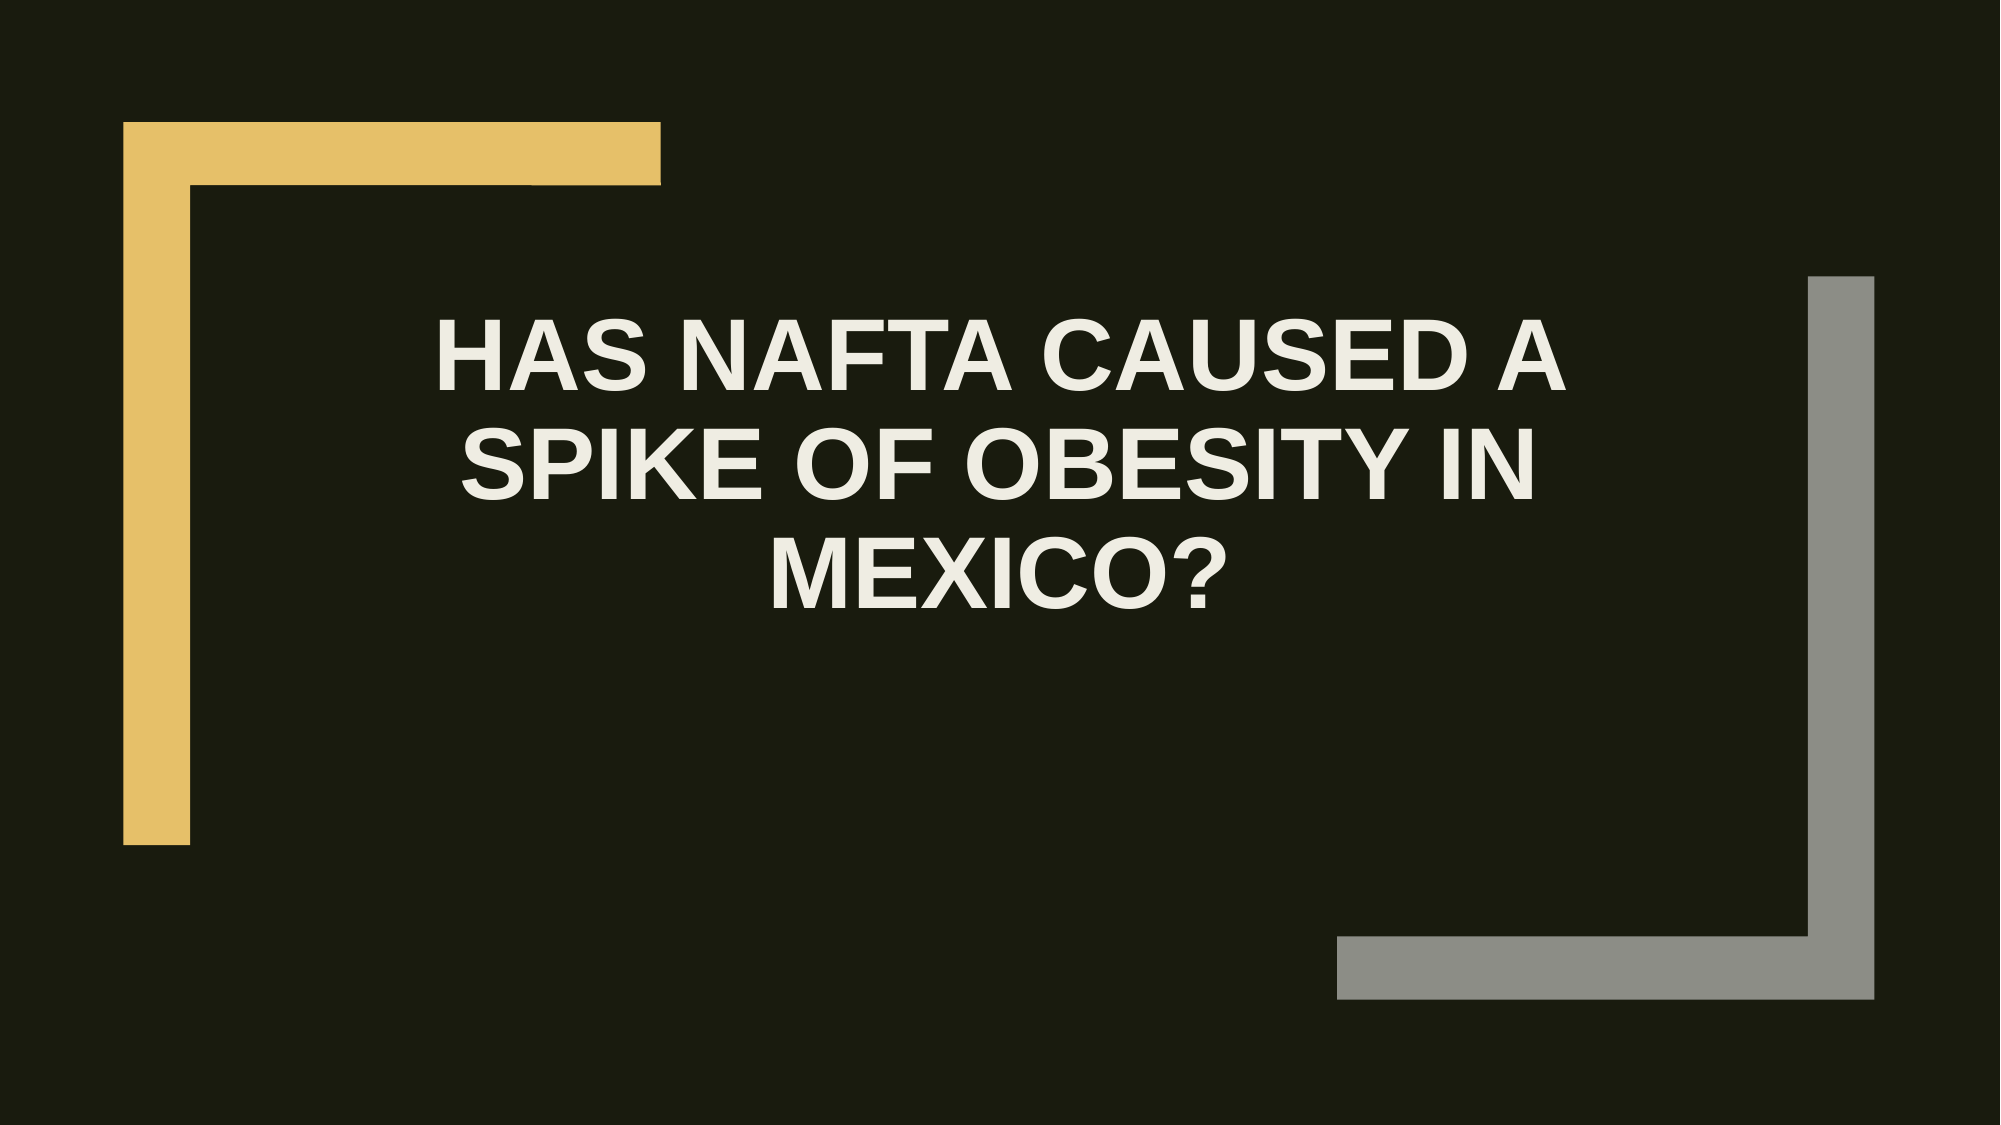

# Has NAFTA caused a spike of obesity in Mexico?